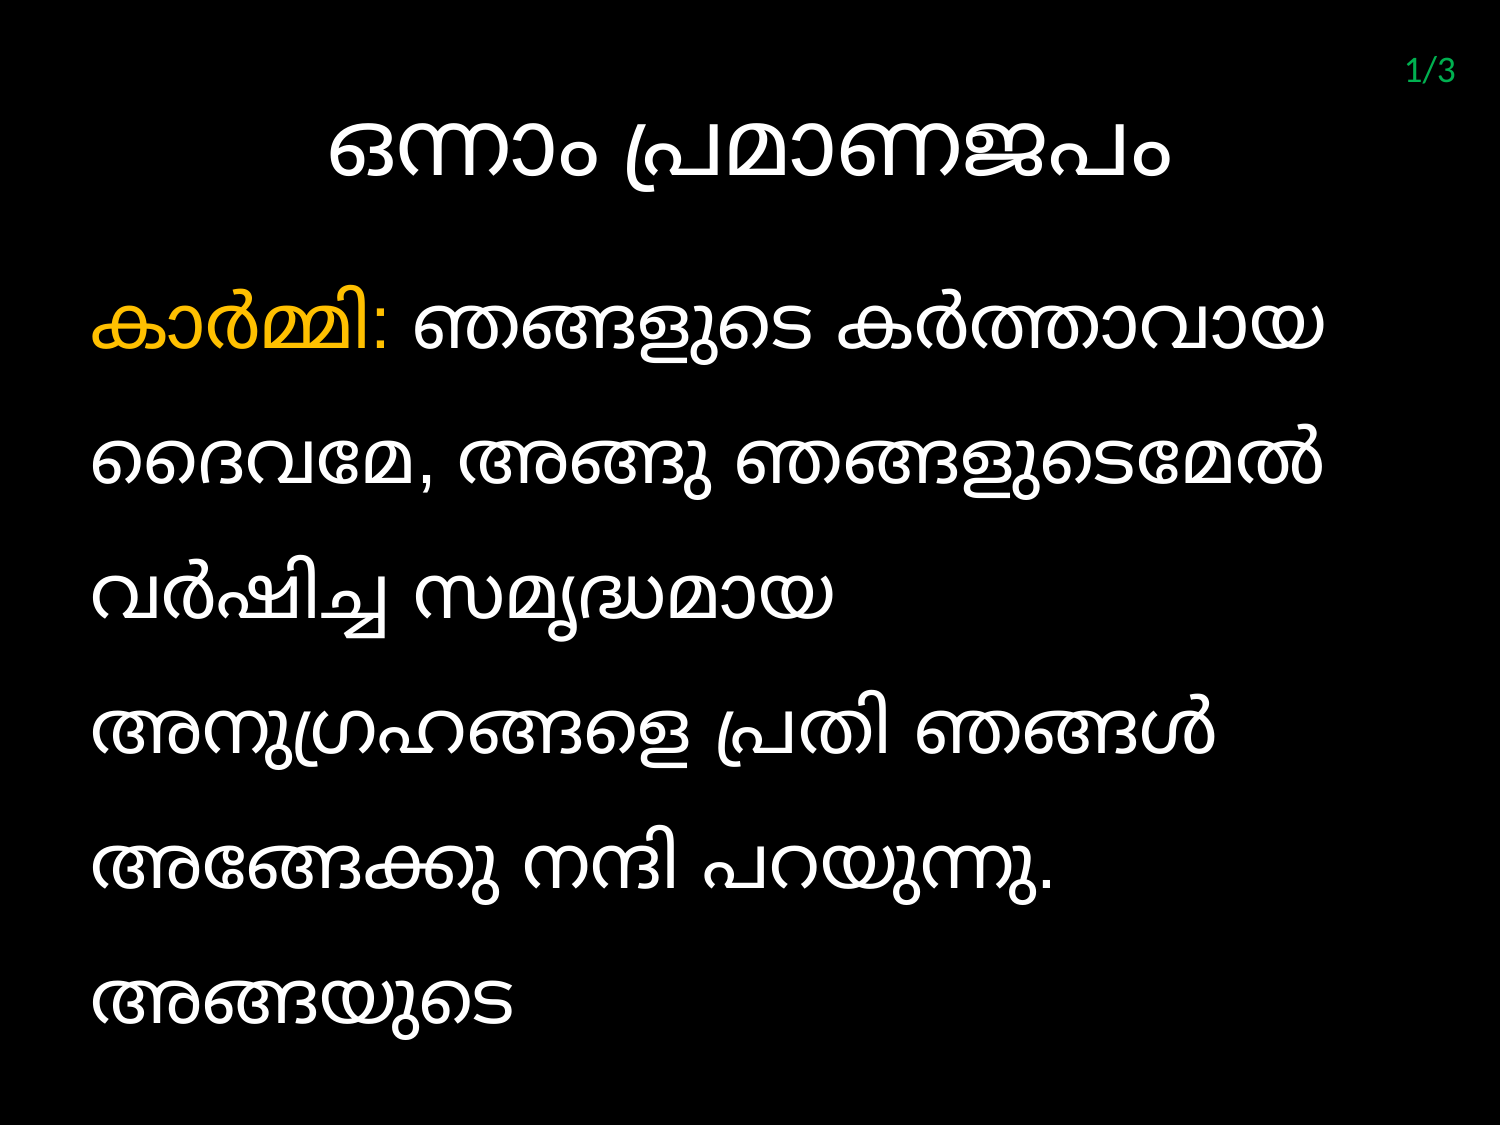

1/3
# ഒന്നാം പ്രമാണജപം
കാര്‍മ്മി: ഞങ്ങളുടെ കര്‍ത്താവായ ദൈവമേ, അങ്ങു ഞങ്ങളുടെമേല്‍ വര്‍ഷിച്ച സമൃദ്ധമായ അനുഗ്രഹങ്ങളെ പ്രതി ഞങ്ങള്‍ അങ്ങേക്കു നന്ദി പറയുന്നു. അങ്ങയുടെ